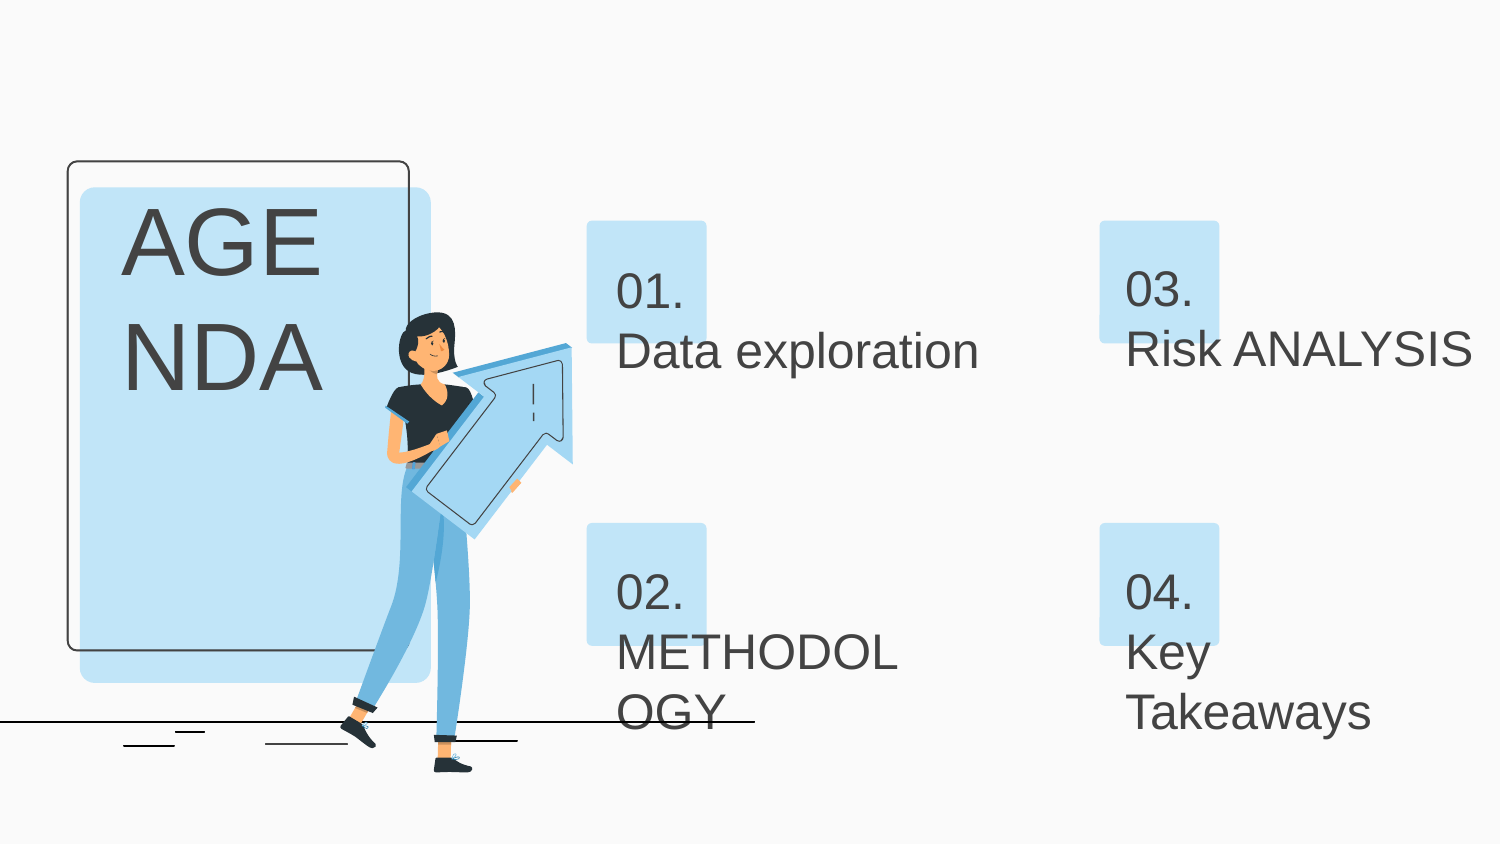

AGENDA

03.
Risk ANALYSIS
01.
Data exploration

02. METHODOLOGY
04.
Key Takeaways